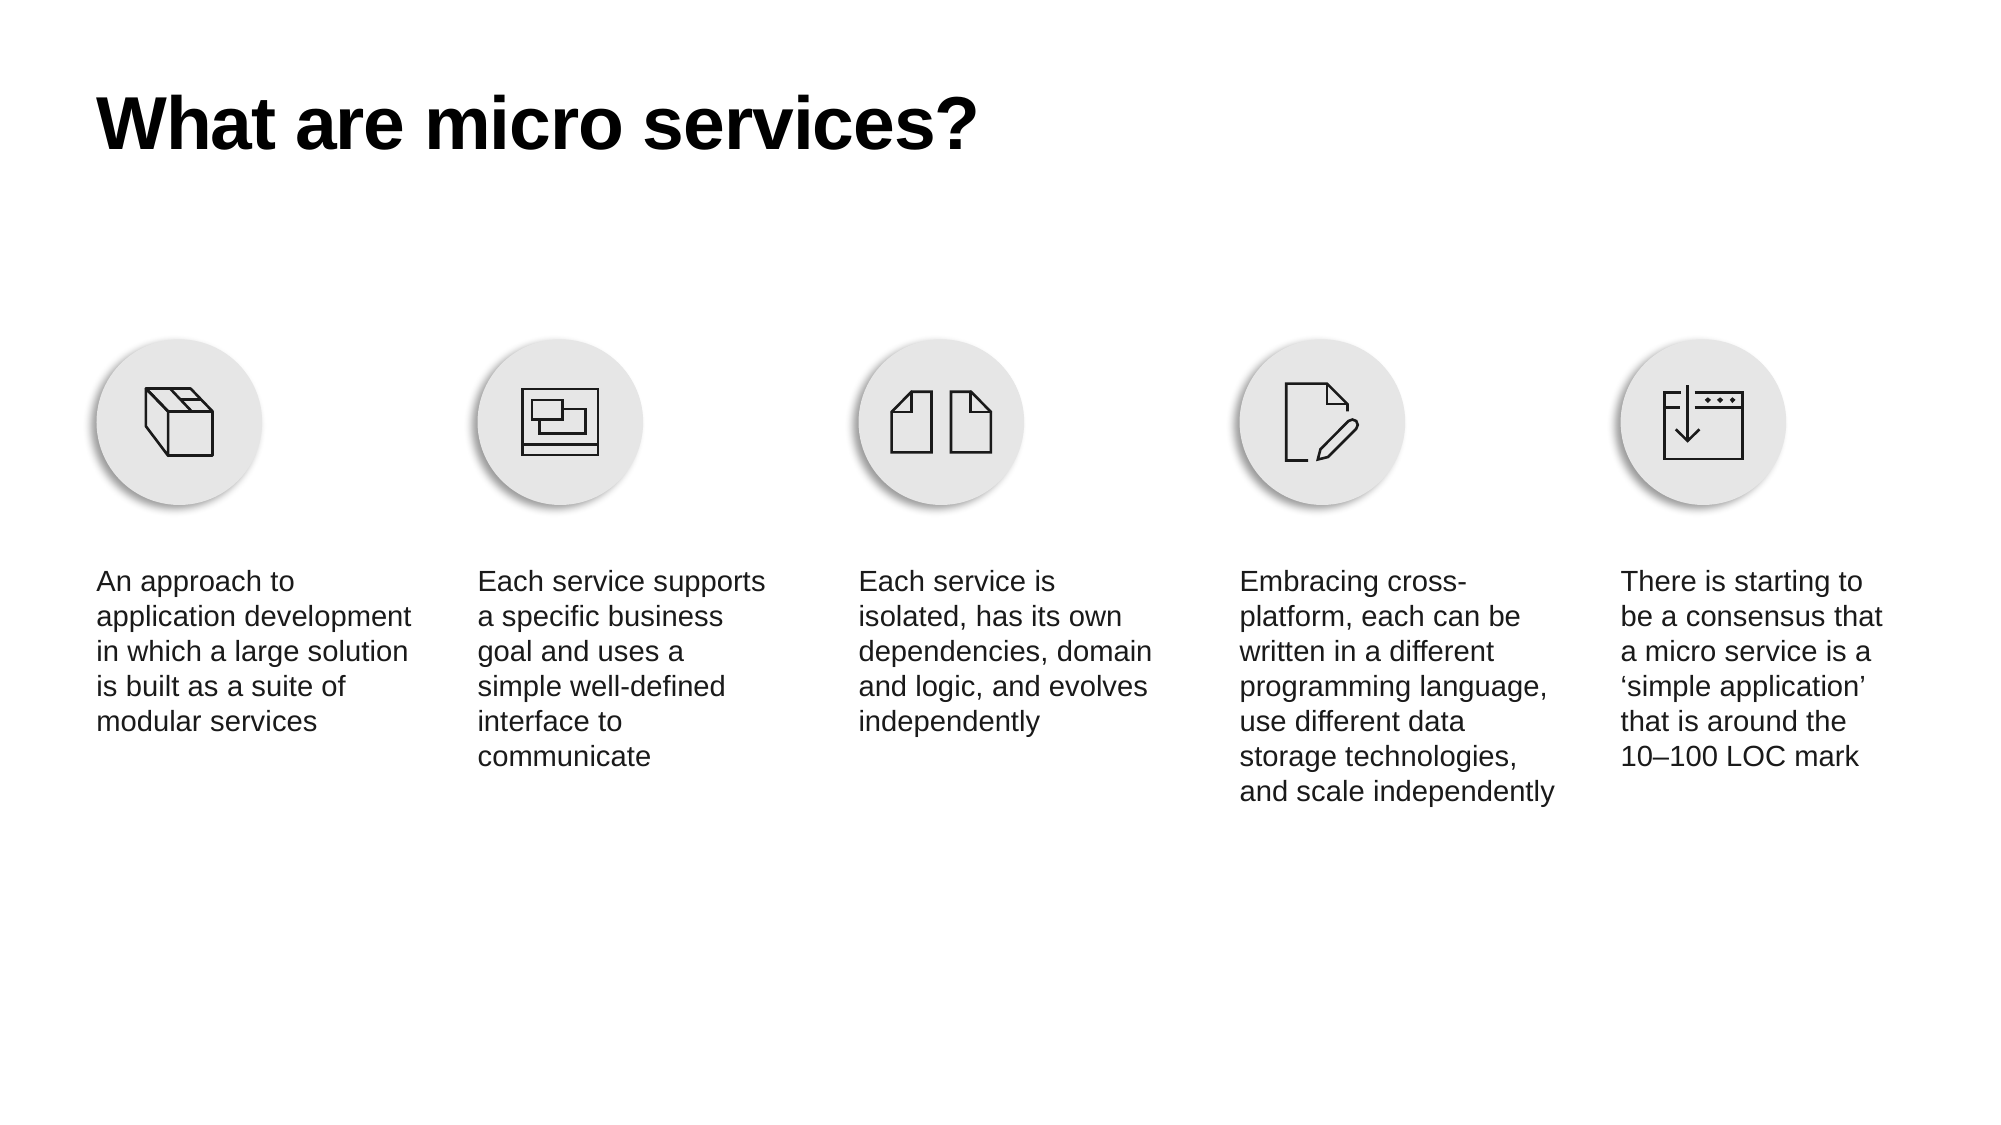

# What are micro services?

An approach to application development in which a large solution is built as a suite of modular services
Each service supports a specific business goal and uses a simple well-defined interface to communicate
Each service is isolated, has its own dependencies, domain and logic, and evolves independently
Embracing cross-platform, each can be written in a different programming language, use different data storage technologies, and scale independently
There is starting to
be a consensus that
a micro service is a ‘simple application’ that is around the
10–100 LOC mark